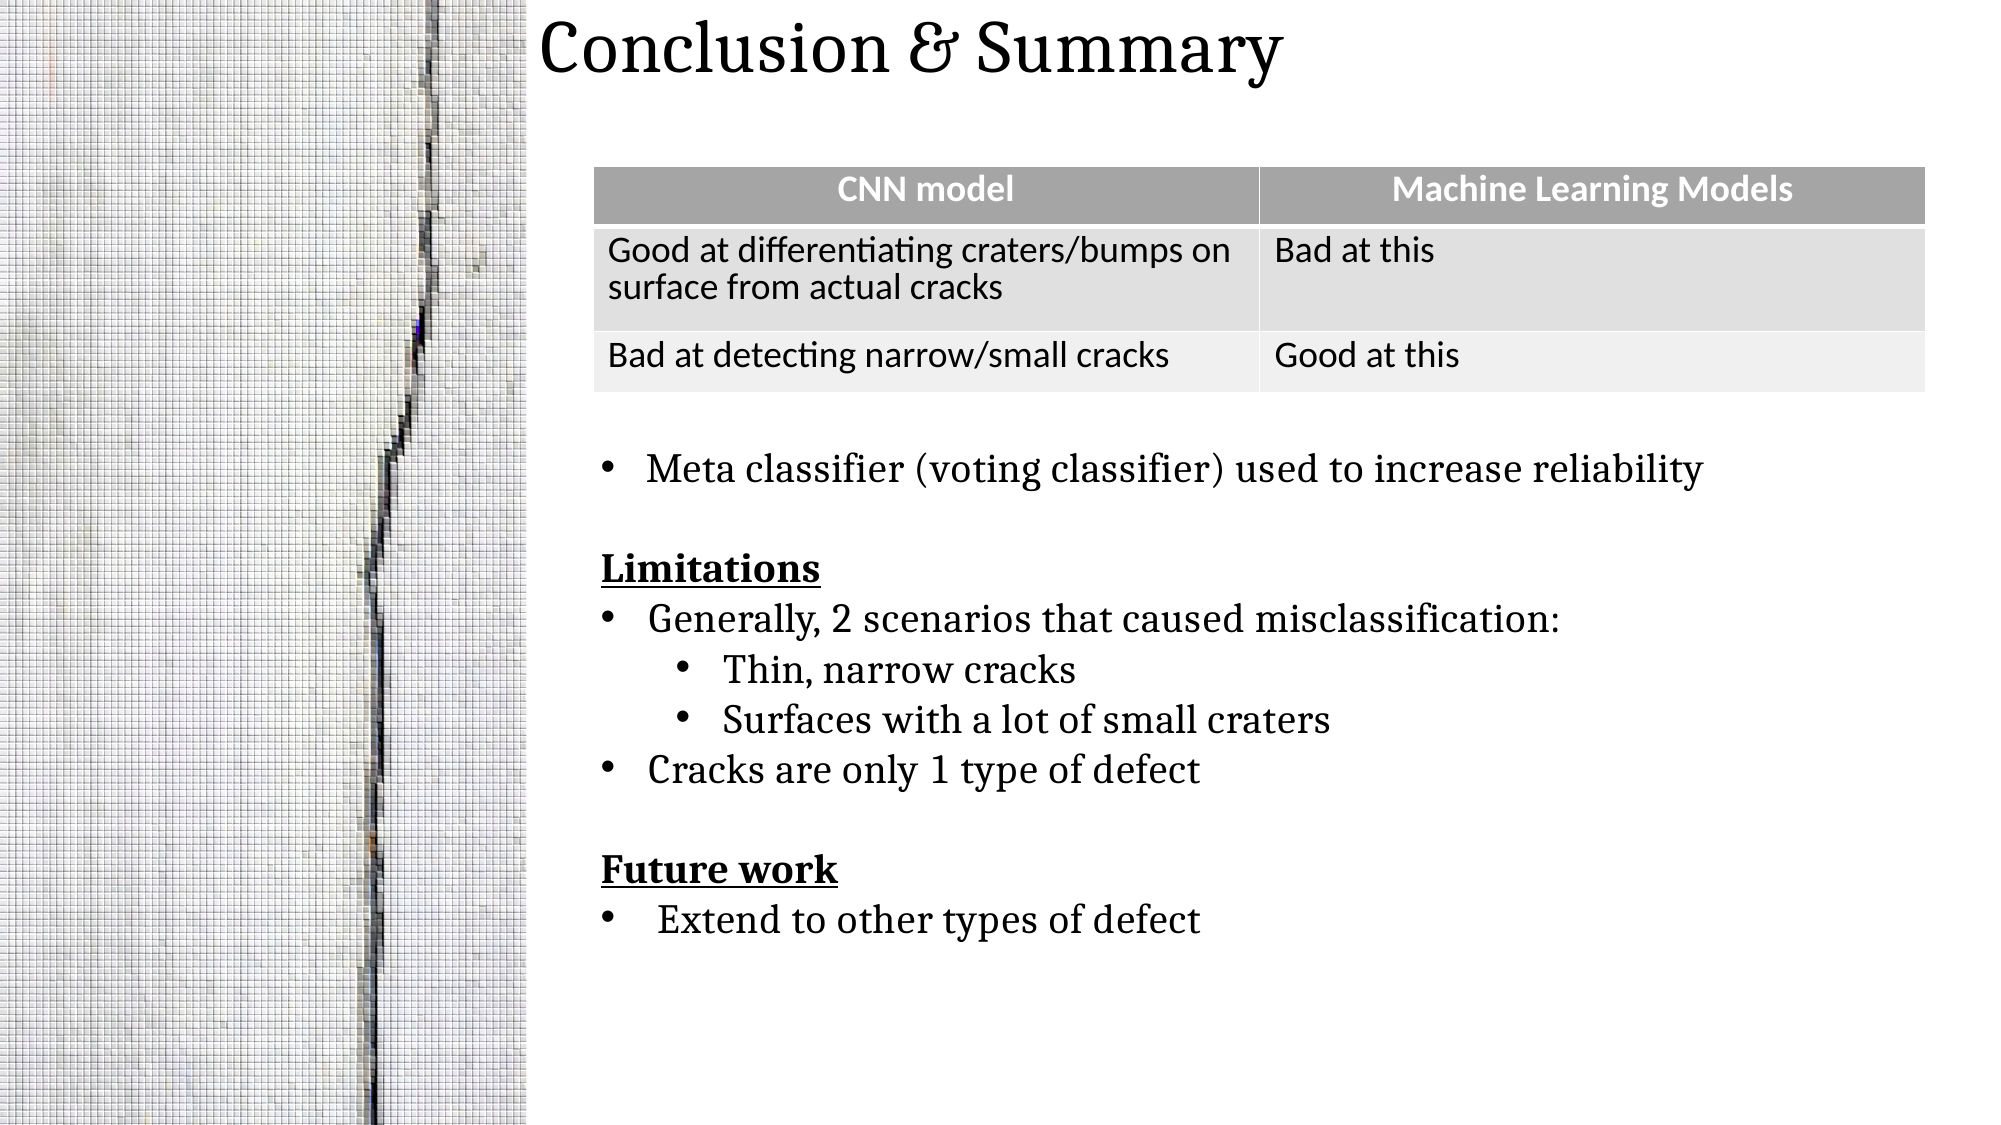

# Conclusion & Summary
| CNN model | Machine Learning Models |
| --- | --- |
| Good at differentiating craters/bumps on surface from actual cracks | Bad at this |
| Bad at detecting narrow/small cracks | Good at this |
Meta classifier (voting classifier) used to increase reliability

Limitations
Generally, 2 scenarios that caused misclassification:
Thin, narrow cracks
Surfaces with a lot of small craters
Cracks are only 1 type of defect

Future work
Extend to other types of defect